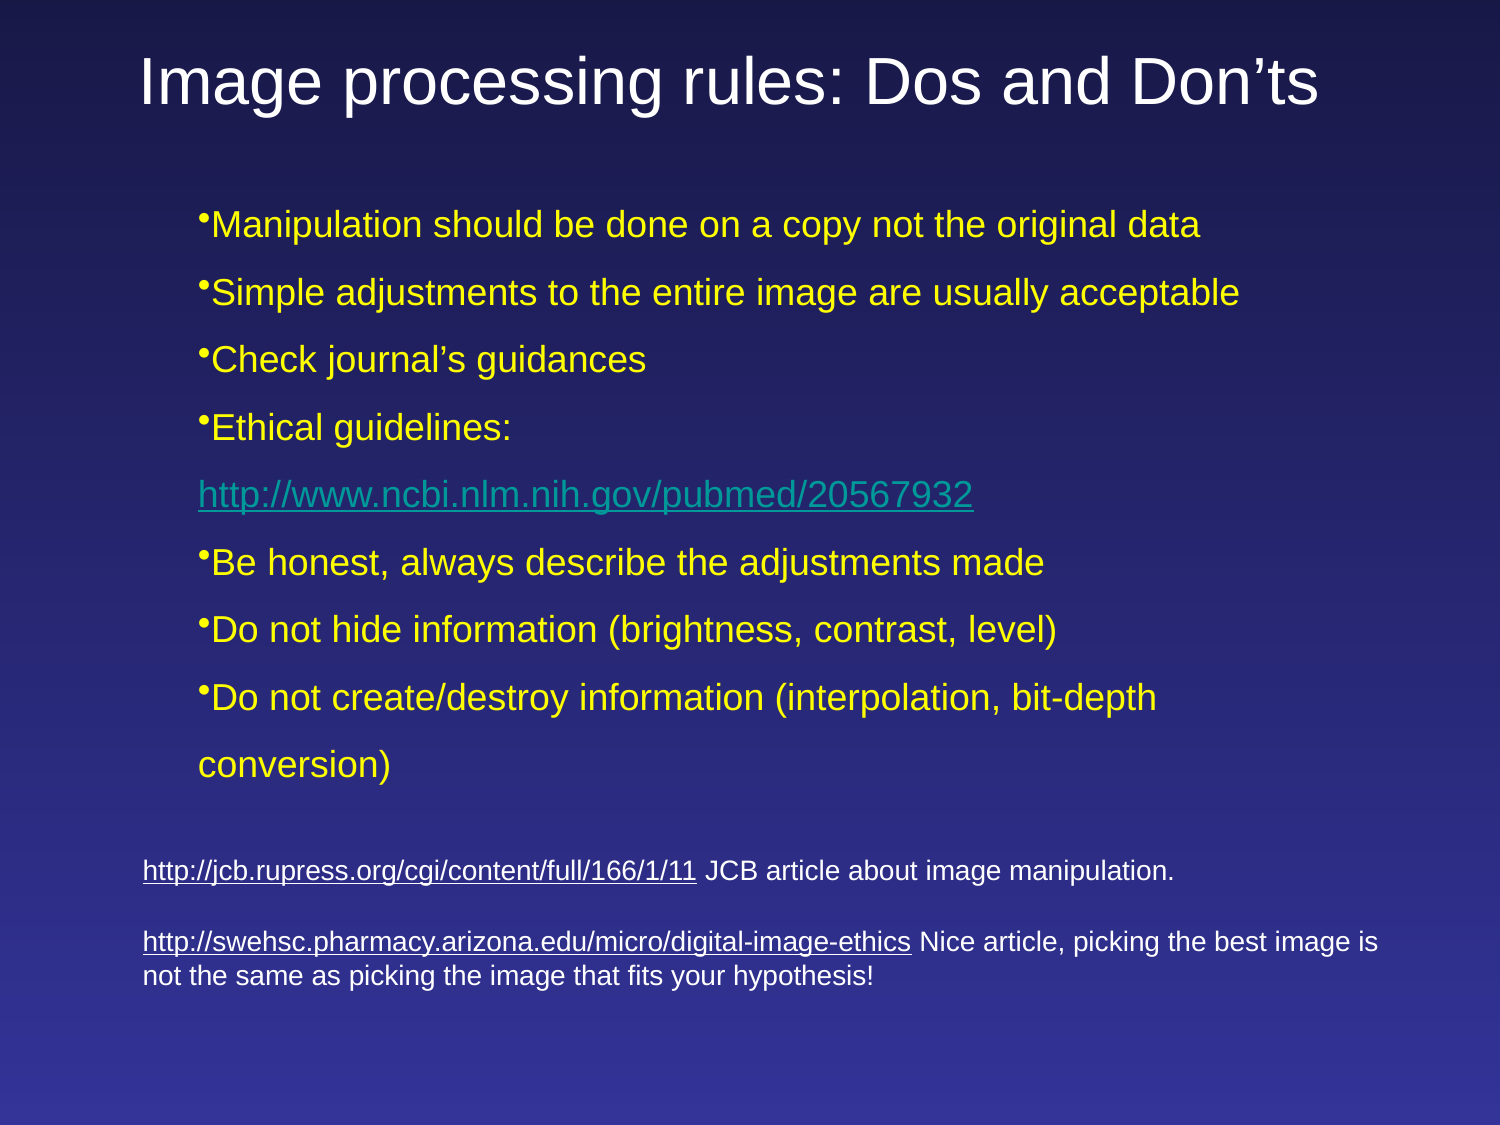

Image processing rules: Dos and Don’ts
Manipulation should be done on a copy not the original data
Simple adjustments to the entire image are usually acceptable
Check journal’s guidances
Ethical guidelines: http://www.ncbi.nlm.nih.gov/pubmed/20567932
Be honest, always describe the adjustments made
Do not hide information (brightness, contrast, level)
Do not create/destroy information (interpolation, bit-depth conversion)
http://jcb.rupress.org/cgi/content/full/166/1/11 JCB article about image manipulation.

http://swehsc.pharmacy.arizona.edu/micro/digital-image-ethics Nice article, picking the best image is not the same as picking the image that fits your hypothesis!